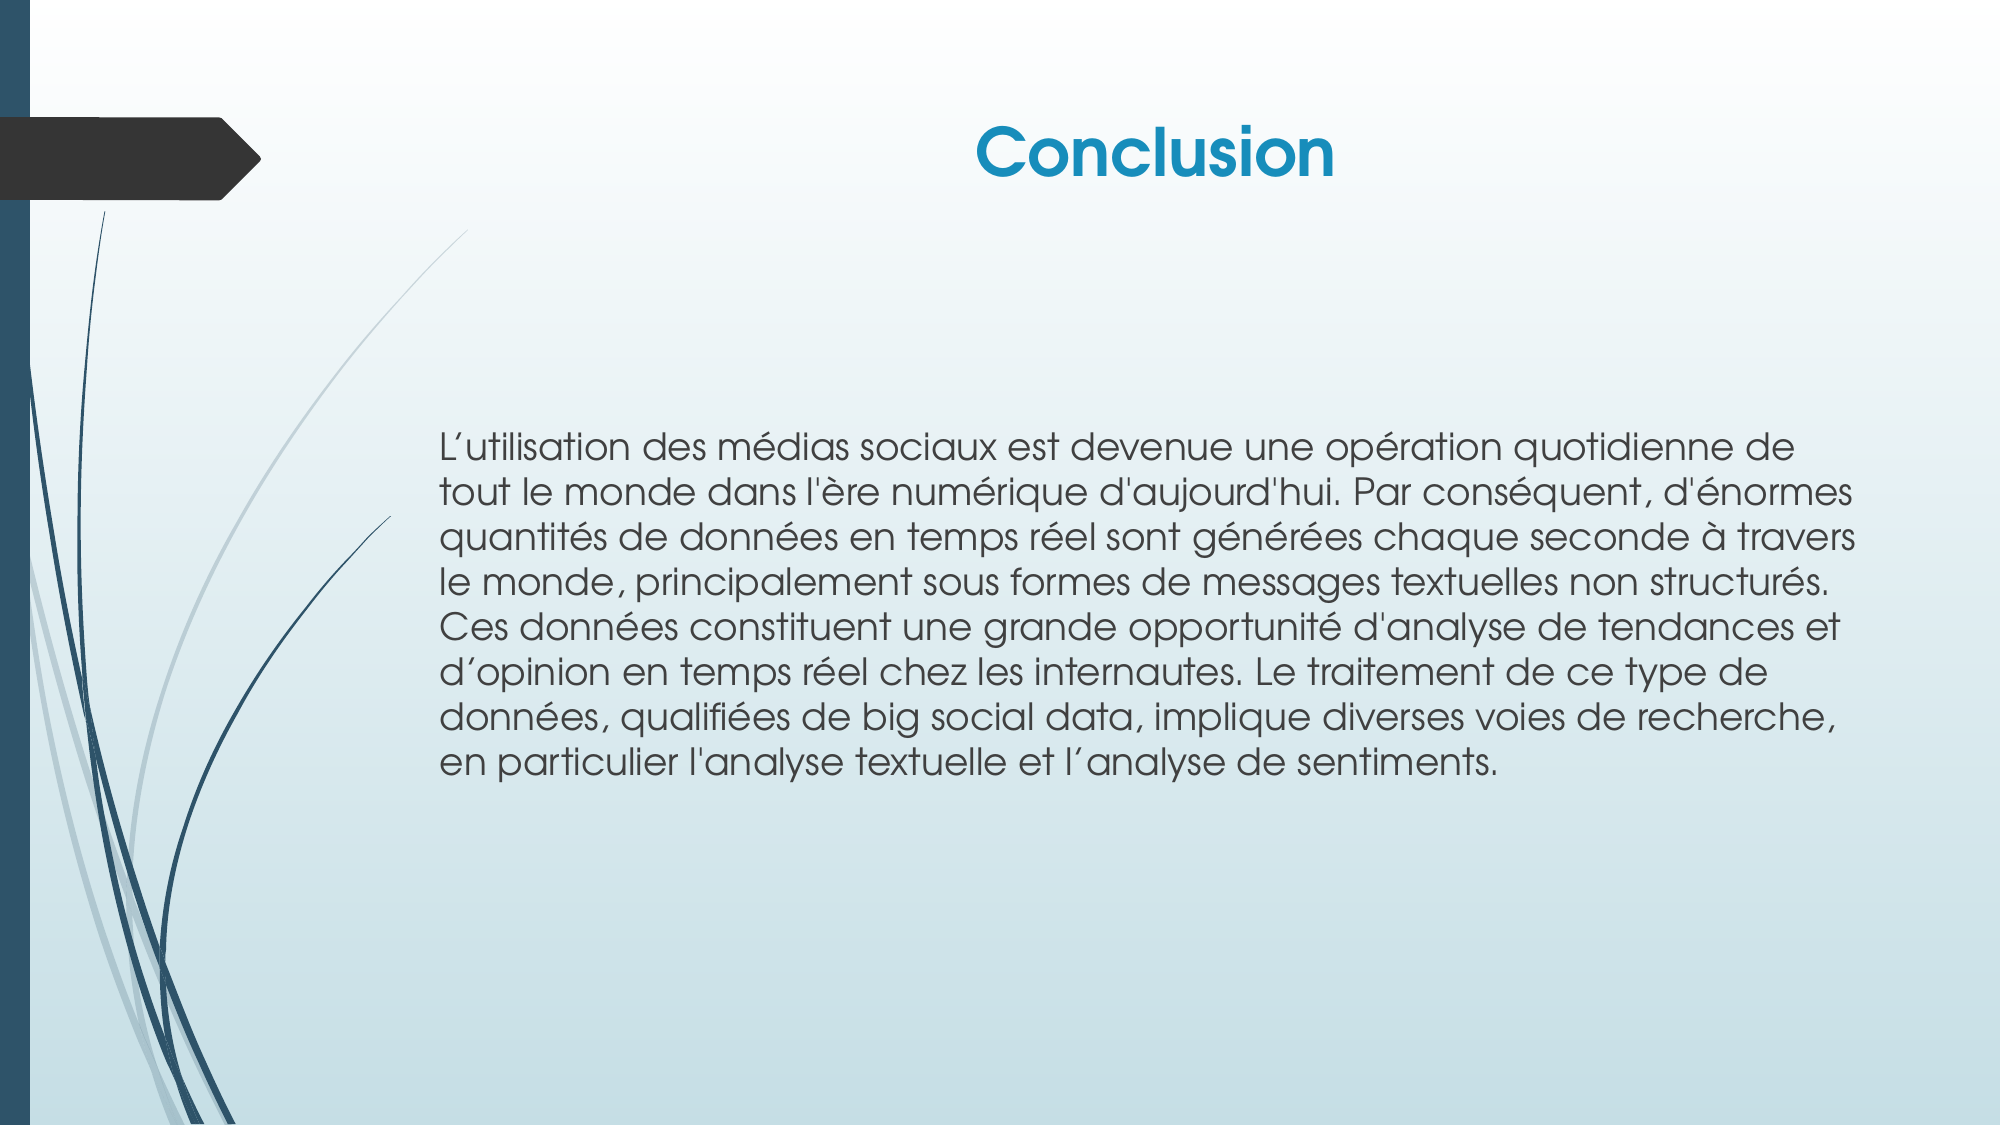

# Conclusion

L’utilisation des médias sociaux est devenue une opération quotidienne de tout le monde dans l'ère numérique d'aujourd'hui. Par conséquent, d'énormes quantités de données en temps réel sont générées chaque seconde à travers le monde, principalement sous formes de messages textuelles non structurés. Ces données constituent une grande opportunité d'analyse de tendances et d’opinion en temps réel chez les internautes. Le traitement de ce type de données, qualifiées de big social data, implique diverses voies de recherche, en particulier l'analyse textuelle et l’analyse de sentiments.